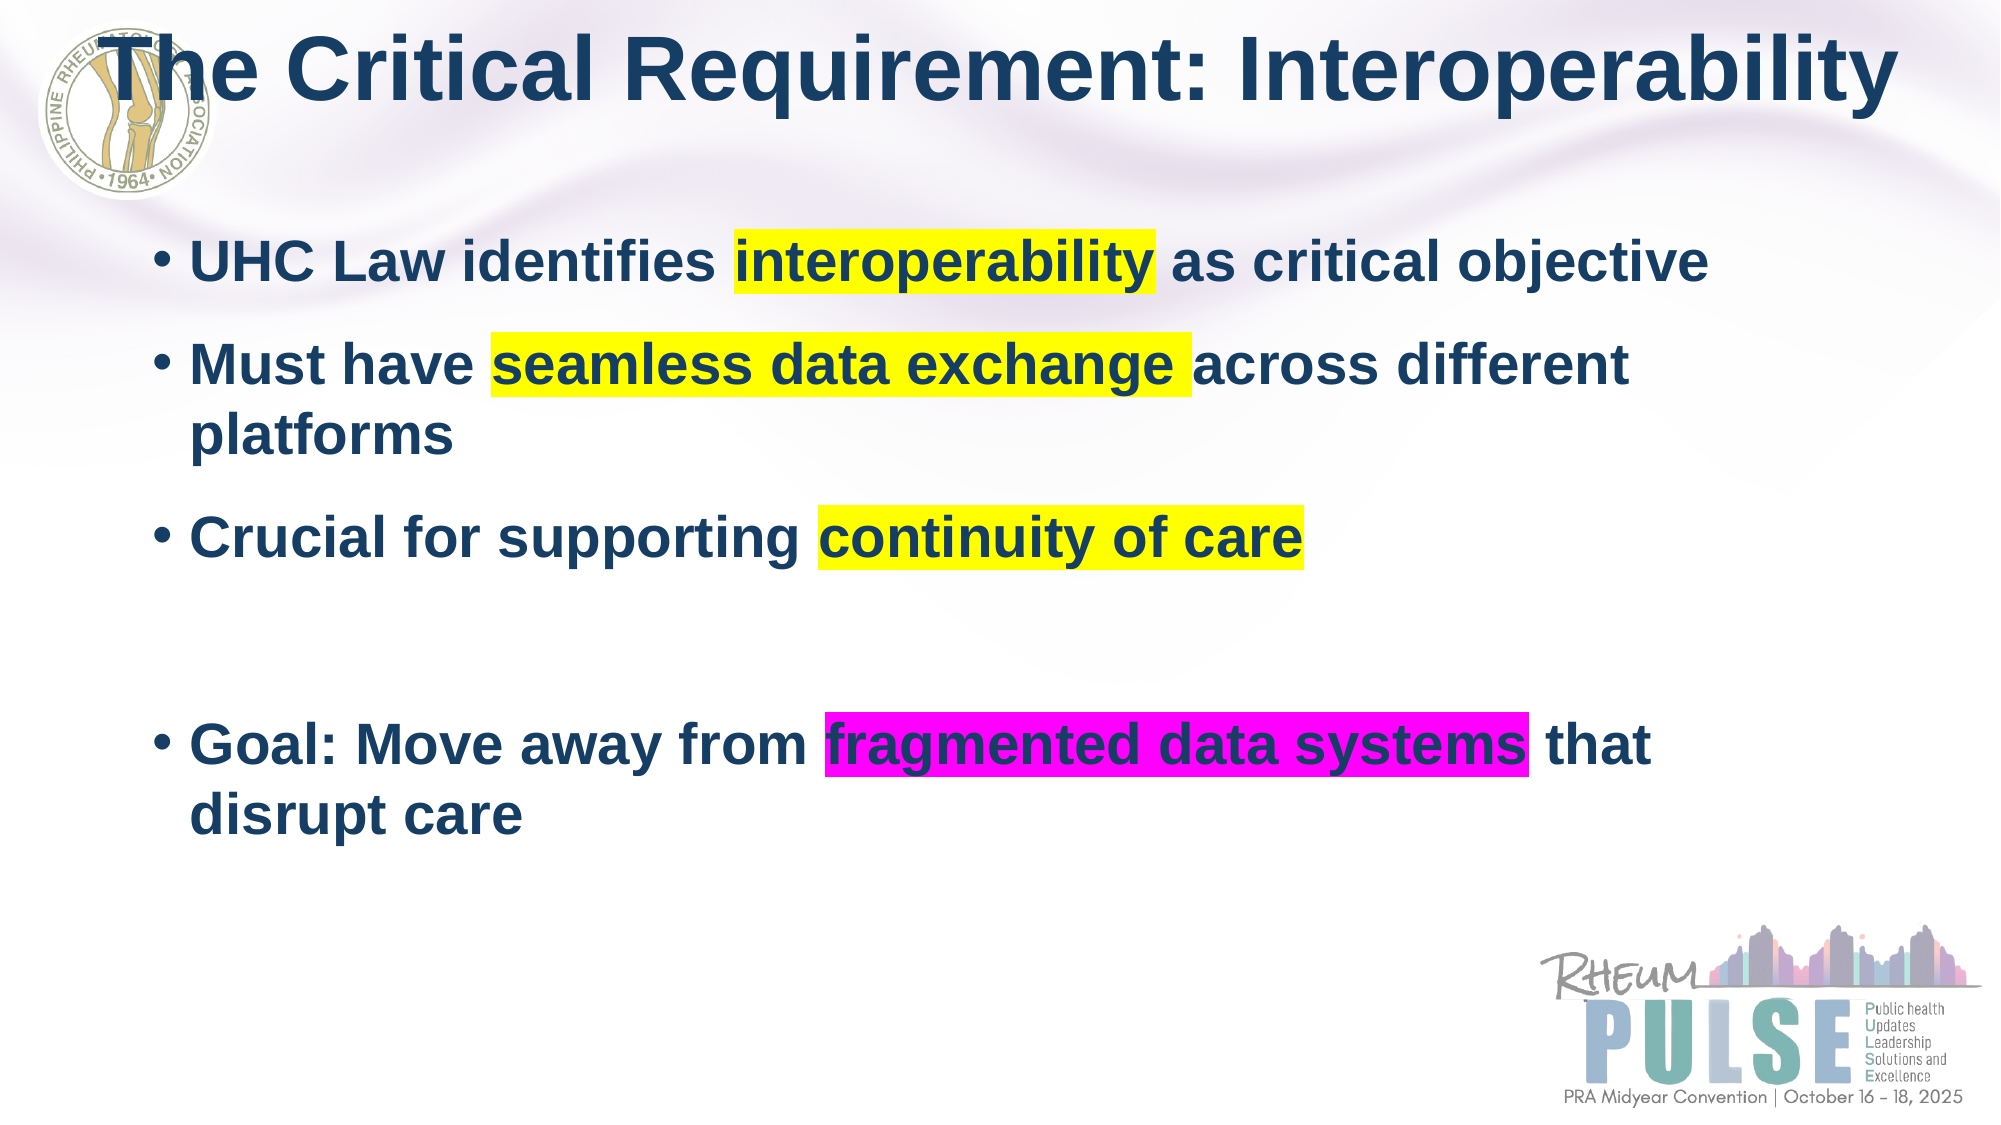

# The Critical Requirement: Interoperability
UHC Law identifies interoperability as critical objective
Must have seamless data exchange across different platforms
Crucial for supporting continuity of care

Goal: Move away from fragmented data systems that disrupt care